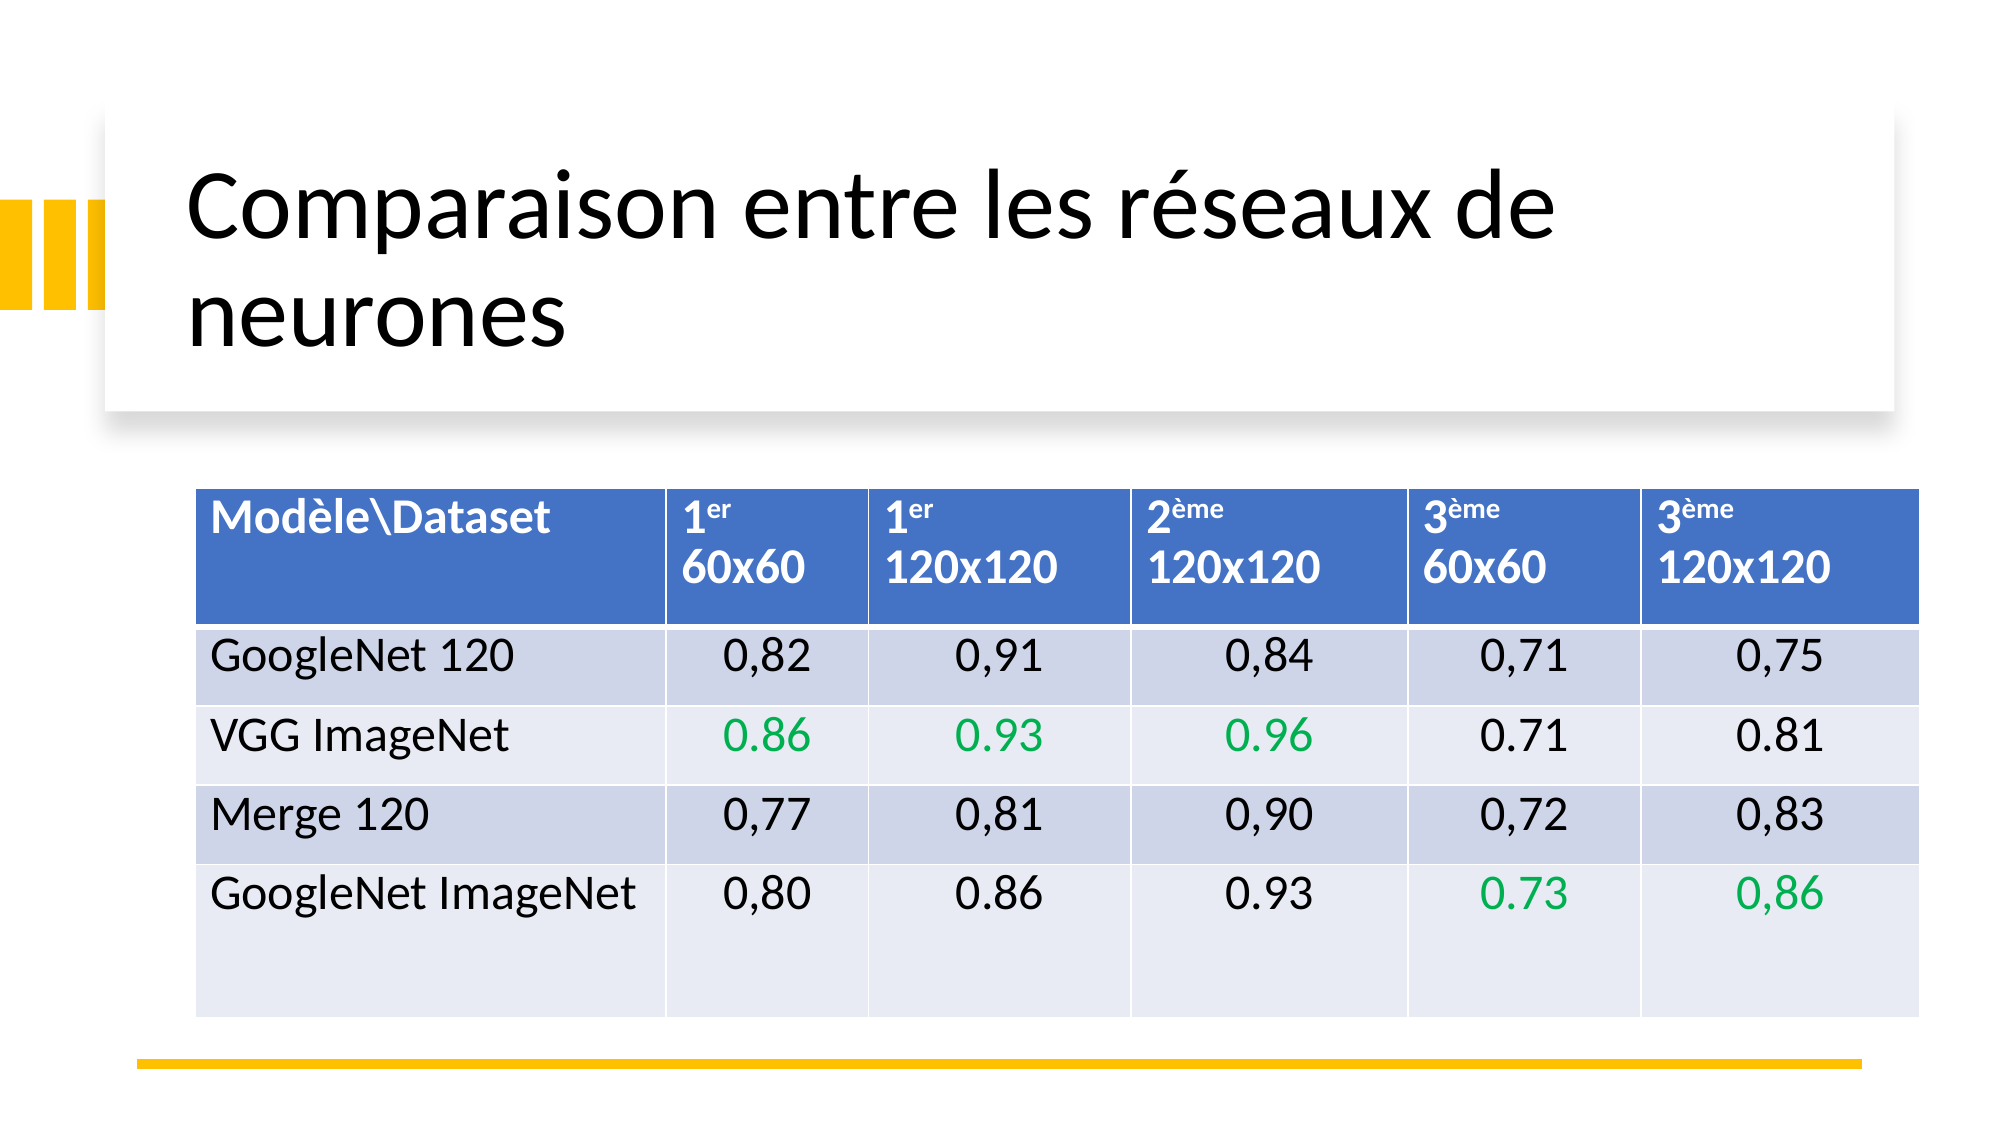

# Comparaison entre les réseaux de neurones

| Modèle\Dataset | 1er 60x60 | 1er 120x120 | 2ème 120x120 | 3ème 60x60 | 3ème 120x120 |
| --- | --- | --- | --- | --- | --- |
| GoogleNet 120 | 0,82 | 0,91 | 0,84 | 0,71 | 0,75 |
| VGG ImageNet | 0.86 | 0.93 | 0.96 | 0.71 | 0.81 |
| Merge 120 | 0,77 | 0,81 | 0,90 | 0,72 | 0,83 |
| GoogleNet ImageNet | 0,80 | 0.86 | 0.93 | 0.73 | 0,86 |